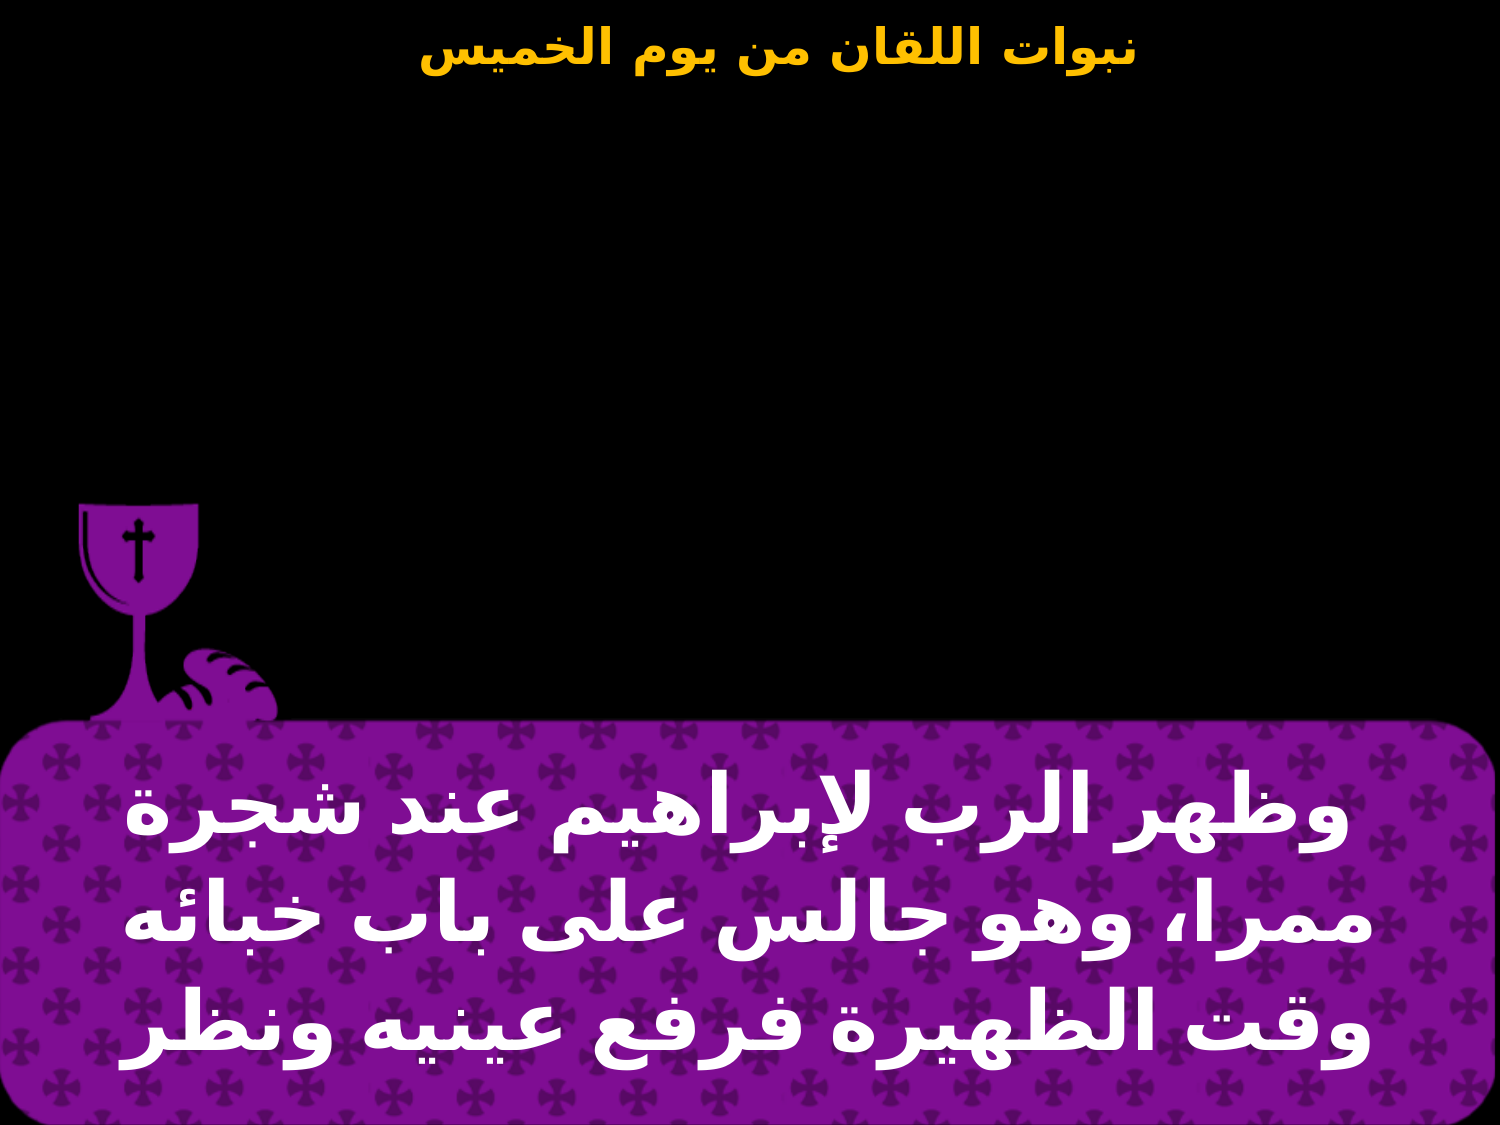

| وظهر الرب لإبراهيم عند شجرة ممرا، وهو جالس على باب خبائه وقت الظهيرة فرفع عينيه ونظر |
| --- |